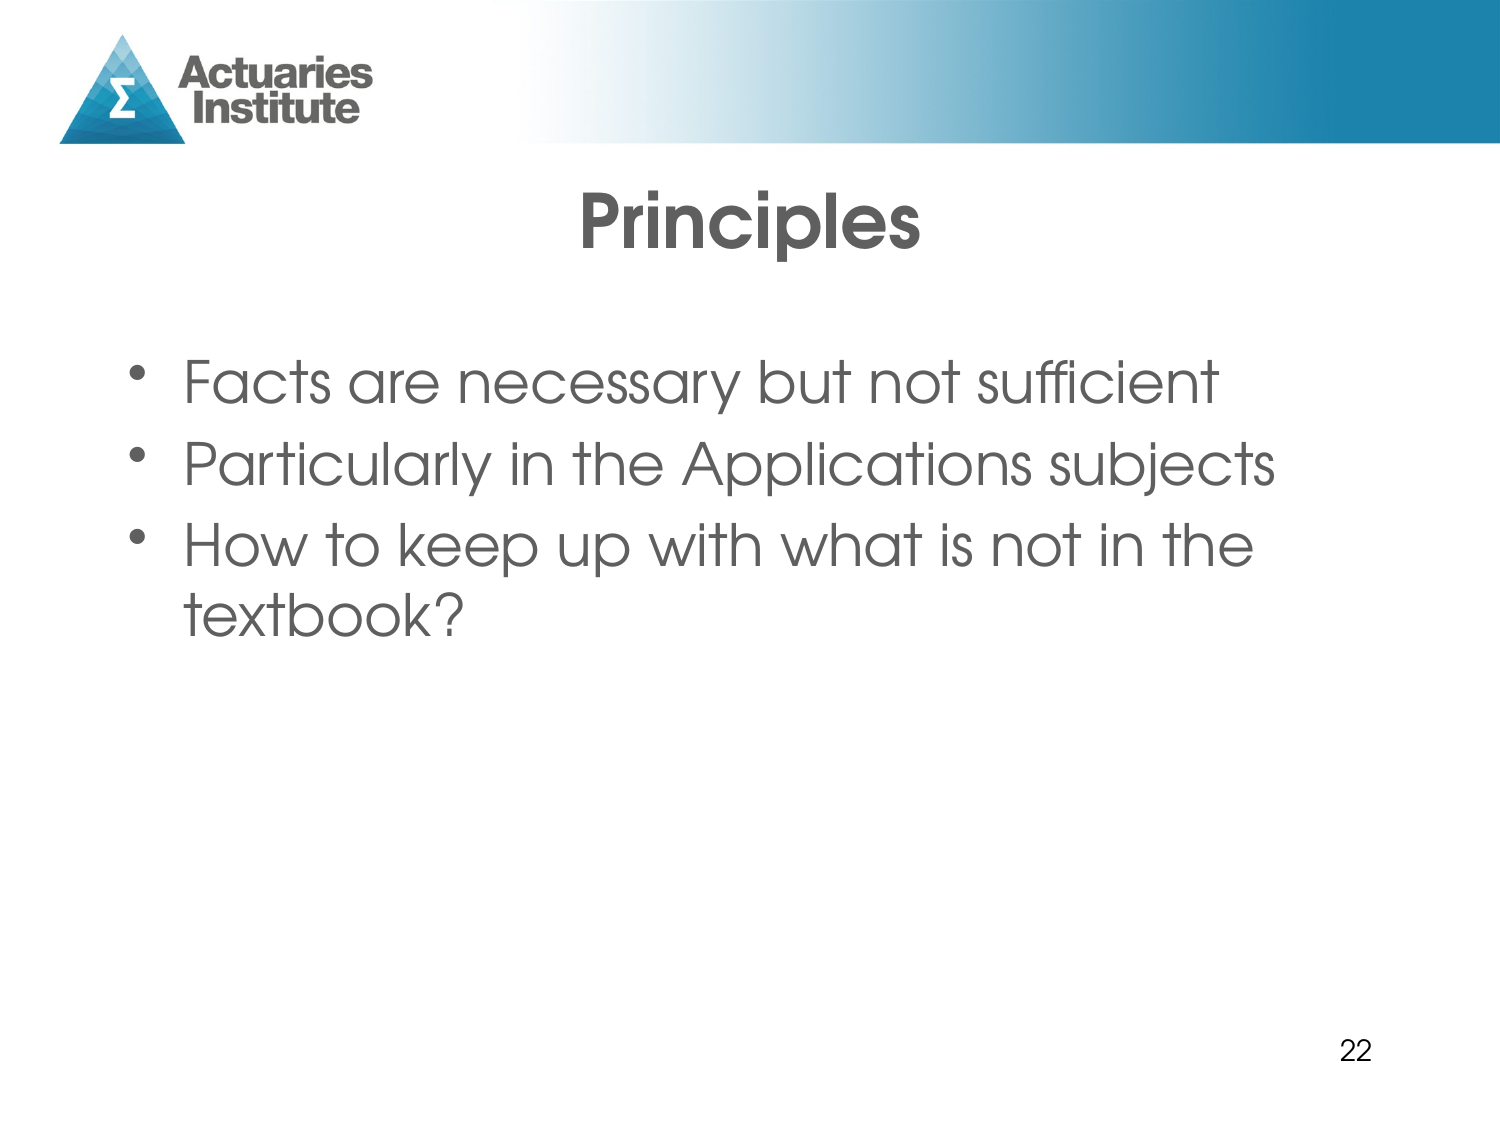

# Principles
Facts are necessary but not sufficient
Particularly in the Applications subjects
How to keep up with what is not in the textbook?

22